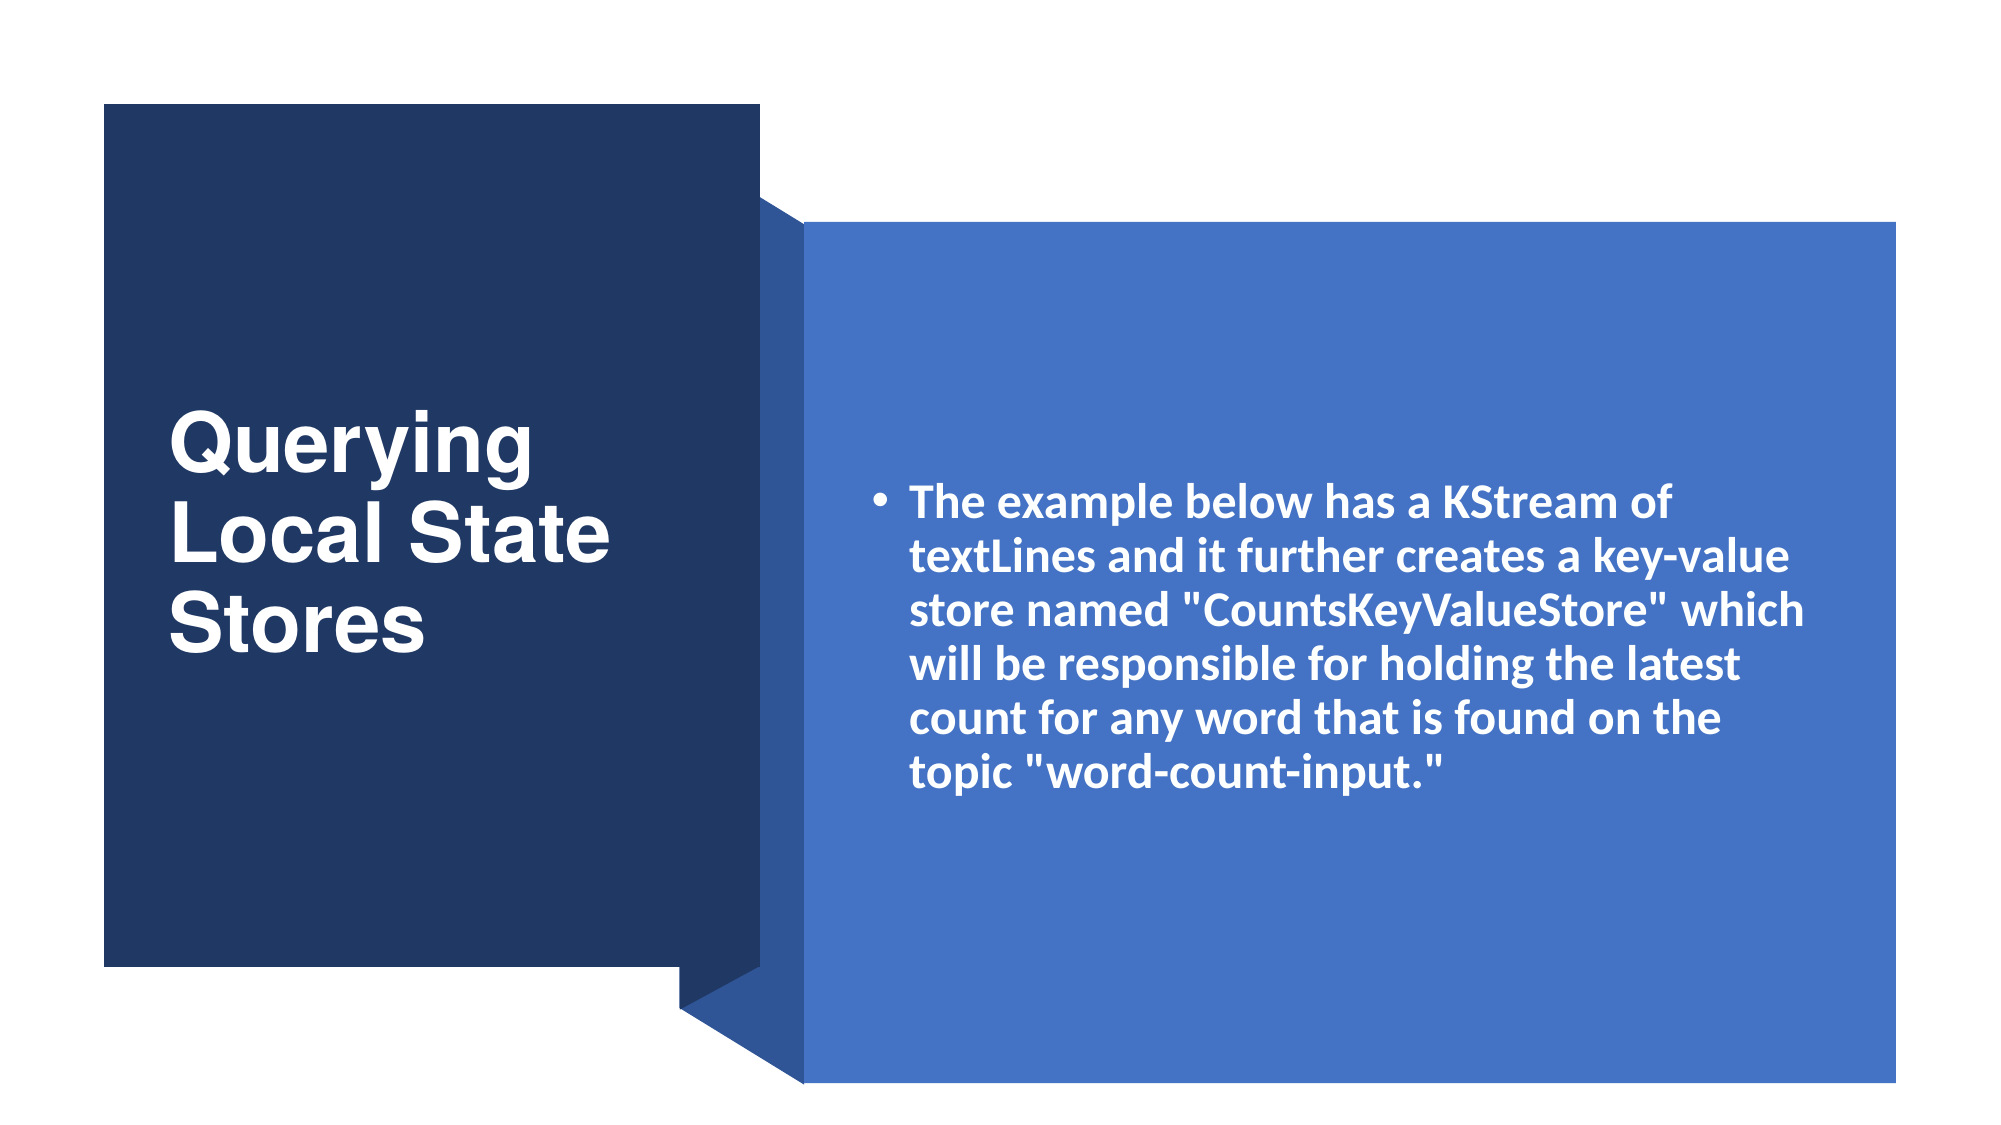

# Querying Local State Stores

The example below has a KStream of textLines and it further creates a key-value store named "CountsKeyValueStore" which will be responsible for holding the latest count for any word that is found on the topic "word-count-input."